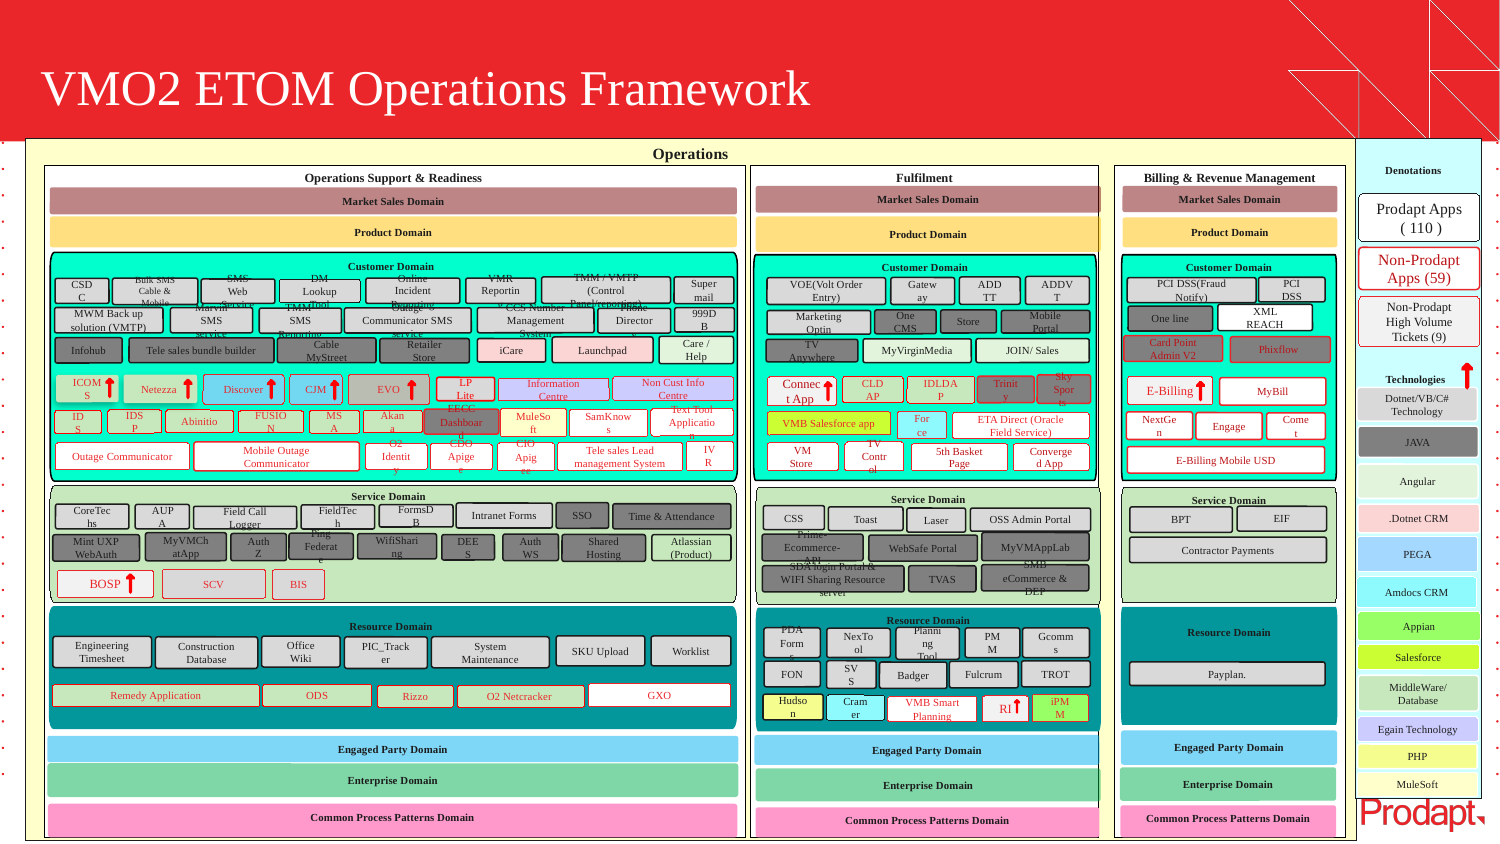

# VMO2 ETOM Operations Framework
Operations

Denotations
Operations Support & Readiness
Billing & Revenue Management
Fulfilment
Market Sales Domain
Market Sales Domain
Market Sales Domain
Prodapt Apps  ( 110 )
Product Domain
Product Domain
Product Domain

Non-Prodapt Apps (59)

Customer Domain
Customer Domain
Customer Domain
ADDVT
Super mail
TMM / VMTP (Control Panel/reporting)
ADDTT
PCI DSS
Gateway
VOE(Volt Order Entry)
PCI DSS(Fraud Notify)
Online Incident Reporting
VMR Reporting
Bulk SMS Cable & Mobile
CSDC
SMS Web Service
DM Lookup Tool
Non-Prodapt High Volume Tickets (9)
XML REACH
One line
MWM Back up solution (VMTP)
CCS Number Management System
Marvin SMS service
999DB
Outage Communicator SMS service
TMM- SMS Reporting
Phone Directory
One CMS
Store
Mobile Portal
Marketing Optin
Card Point Admin V2
Care / Help
Phixflow
Launchpad
Infohub
Tele sales bundle builder
Cable MyStreet
iCare
Retailer Store
JOIN/ Sales
MyVirginMedia
TV Anywhere

Technologies
Netezza
Discover
CJM
EVO
Sky Sports
ICOMS
Trinity
CLDAP
E-Billing
IDLDAP
Non Cust Info Centre
Connect App
LP Lite
MyBill
Information Centre

Dotnet/VB/C# Technology
MuleSoft
Text Tool Application
SamKnows
EECC Dashboard
MDM
IDSP
Abinitio
Akana
IDS
MSA
FUSION
Force
VMB Salesforce app​
NextGen
ETA Direct (Oracle Field Service)
Engage
Comet
JAVA
IVR
Mobile Outage Communicator
TV Control
Tele sales Lead management System
VM Store
Outage Communicator
CIO Apigee
O2 Identity
Converged App
CDO Apigee
5th Basket Page
E-Billing Mobile USD
Angular
Service Domain

Service Domain
Service Domain
SSO
Intranet Forms
Time & Attendance
CoreTechs
.Dotnet CRM
AUPA
FormsDB
FieldTech
CSS
EIF
Field Call Logger
Toast
BPT
Laser
OSS Admin Portal
MyVMAppLab
MyVMChatApp
Ping Federate
Auth Z
WifiSharing
Auth WS
Prime-Ecommerce-API
Shared Hosting
DEES
Atlassian (Product)
Mint UXP WebAuth
WebSafe Portal
PEGA
Contractor Payments
SMB eCommerce & DEP
SDA login Portal & WIFI Sharing Resource server
TVAS
SCV
BIS
BOSP

Amdocs CRM

Resource Domain
Resource Domain
Appian
Resource Domain
Planning Tool
PDA Forms
Gcomms
PMM
NexTool
SKU Upload
Worklist
Office Wiki
Engineering Timesheet
Construction Database
System Maintenance
PIC_Tracker
Salesforce
TROT
SVS
FON
Fulcrum
Payplan.
Badger
MiddleWare/ Database
GXO
ODS
Remedy Application
Rizzo
O2 Netcracker
iPMM
Hudson
Cramer
RI
VMB Smart Planning

Egain Technology
Engaged Party Domain
Engaged Party Domain
Engaged Party Domain
PHP
Enterprise Domain
Enterprise Domain
Enterprise Domain
MuleSoft
Common Process Patterns Domain
Common Process Patterns Domain
Common Process Patterns Domain